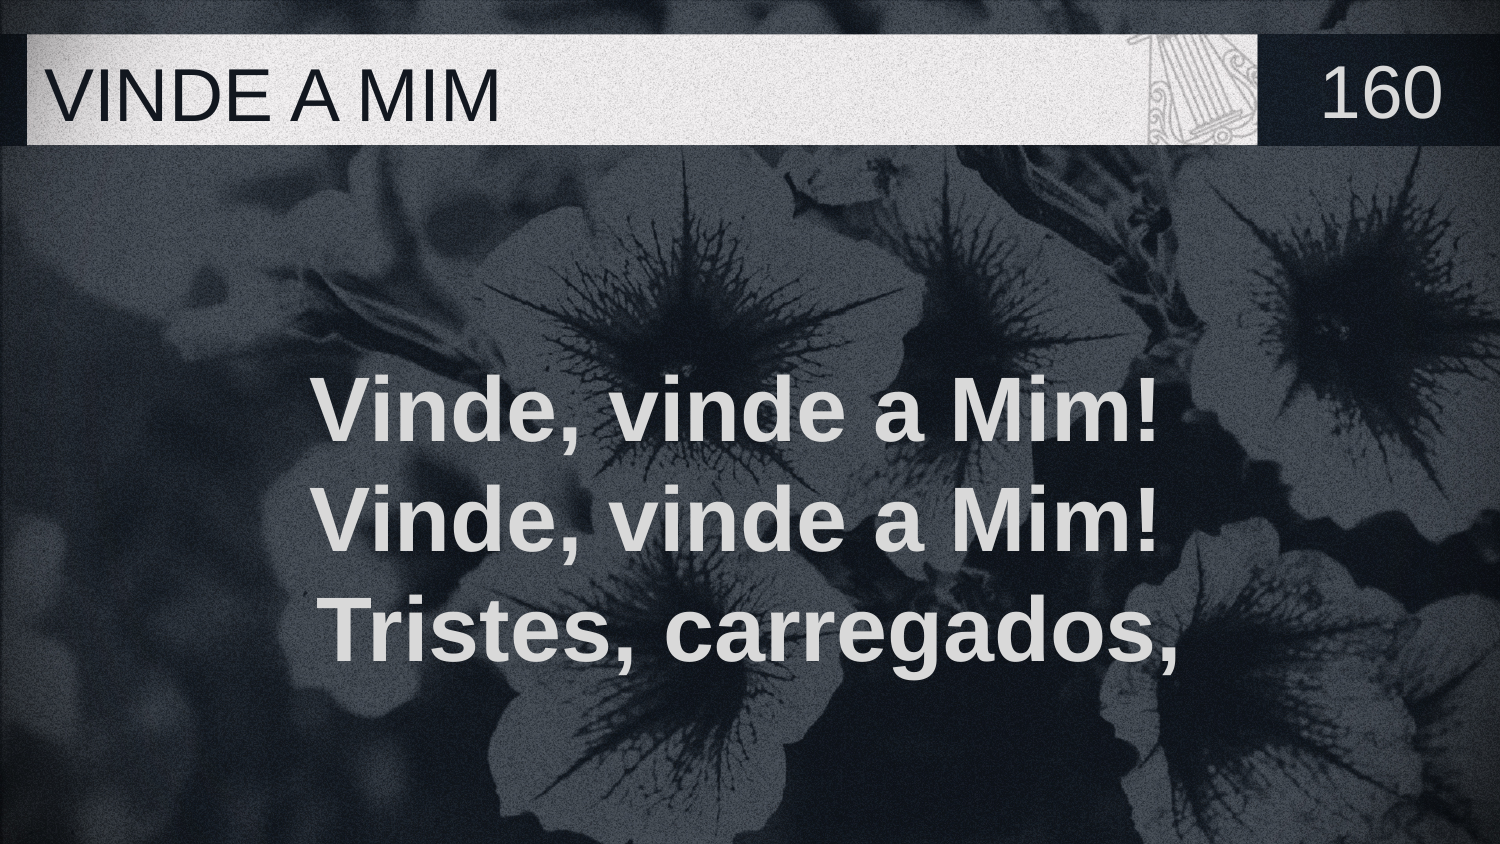

# VINDE A MIM
160
Vinde, vinde a Mim!
Vinde, vinde a Mim!
Tristes, carregados,